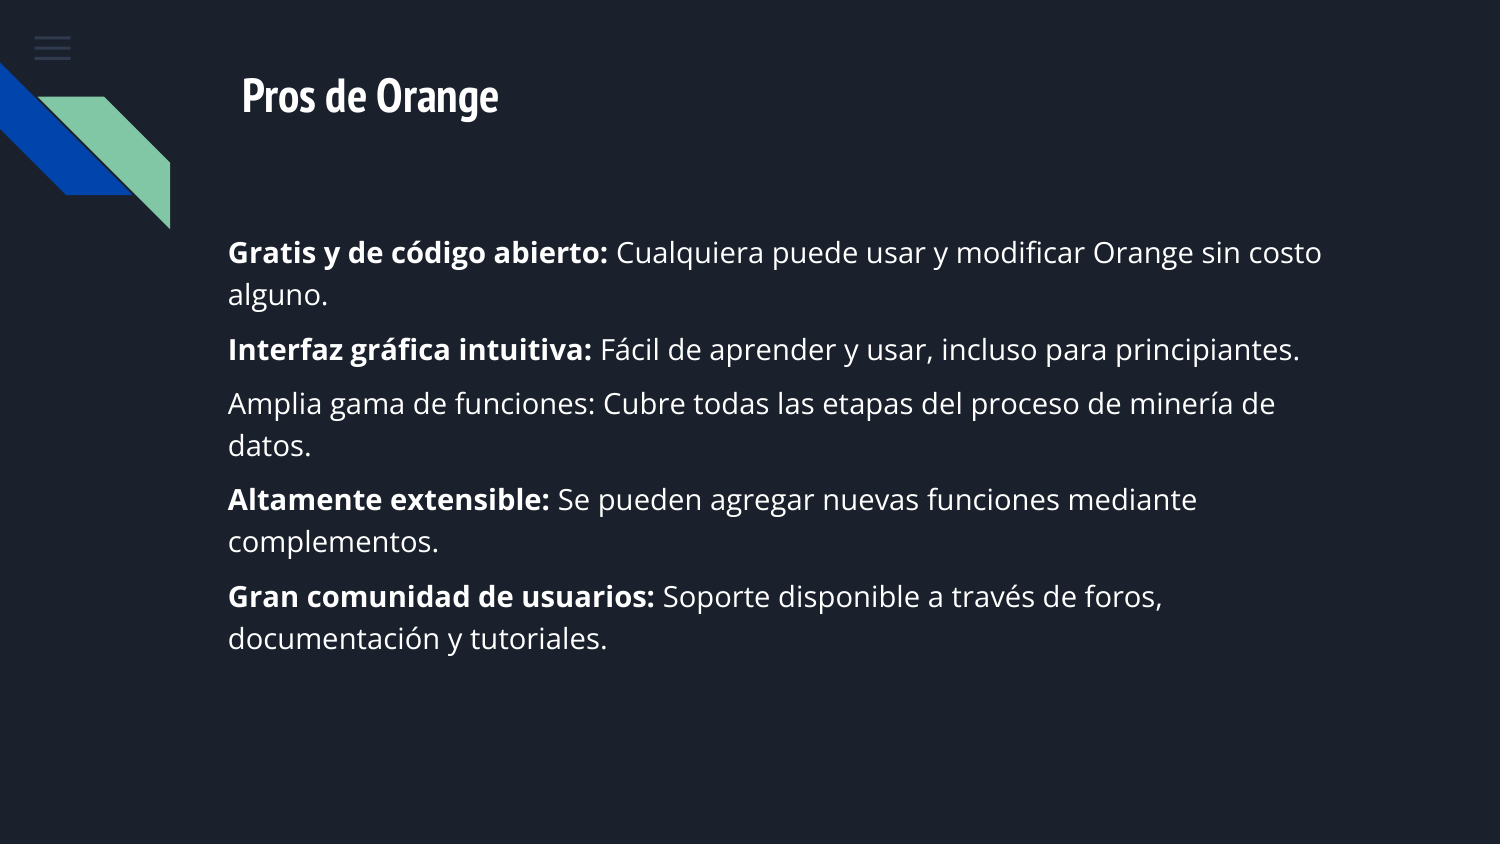

# Pros de Orange

Gratis y de código abierto: Cualquiera puede usar y modificar Orange sin costo alguno.
Interfaz gráfica intuitiva: Fácil de aprender y usar, incluso para principiantes.
Amplia gama de funciones: Cubre todas las etapas del proceso de minería de datos.
Altamente extensible: Se pueden agregar nuevas funciones mediante complementos.
Gran comunidad de usuarios: Soporte disponible a través de foros, documentación y tutoriales.